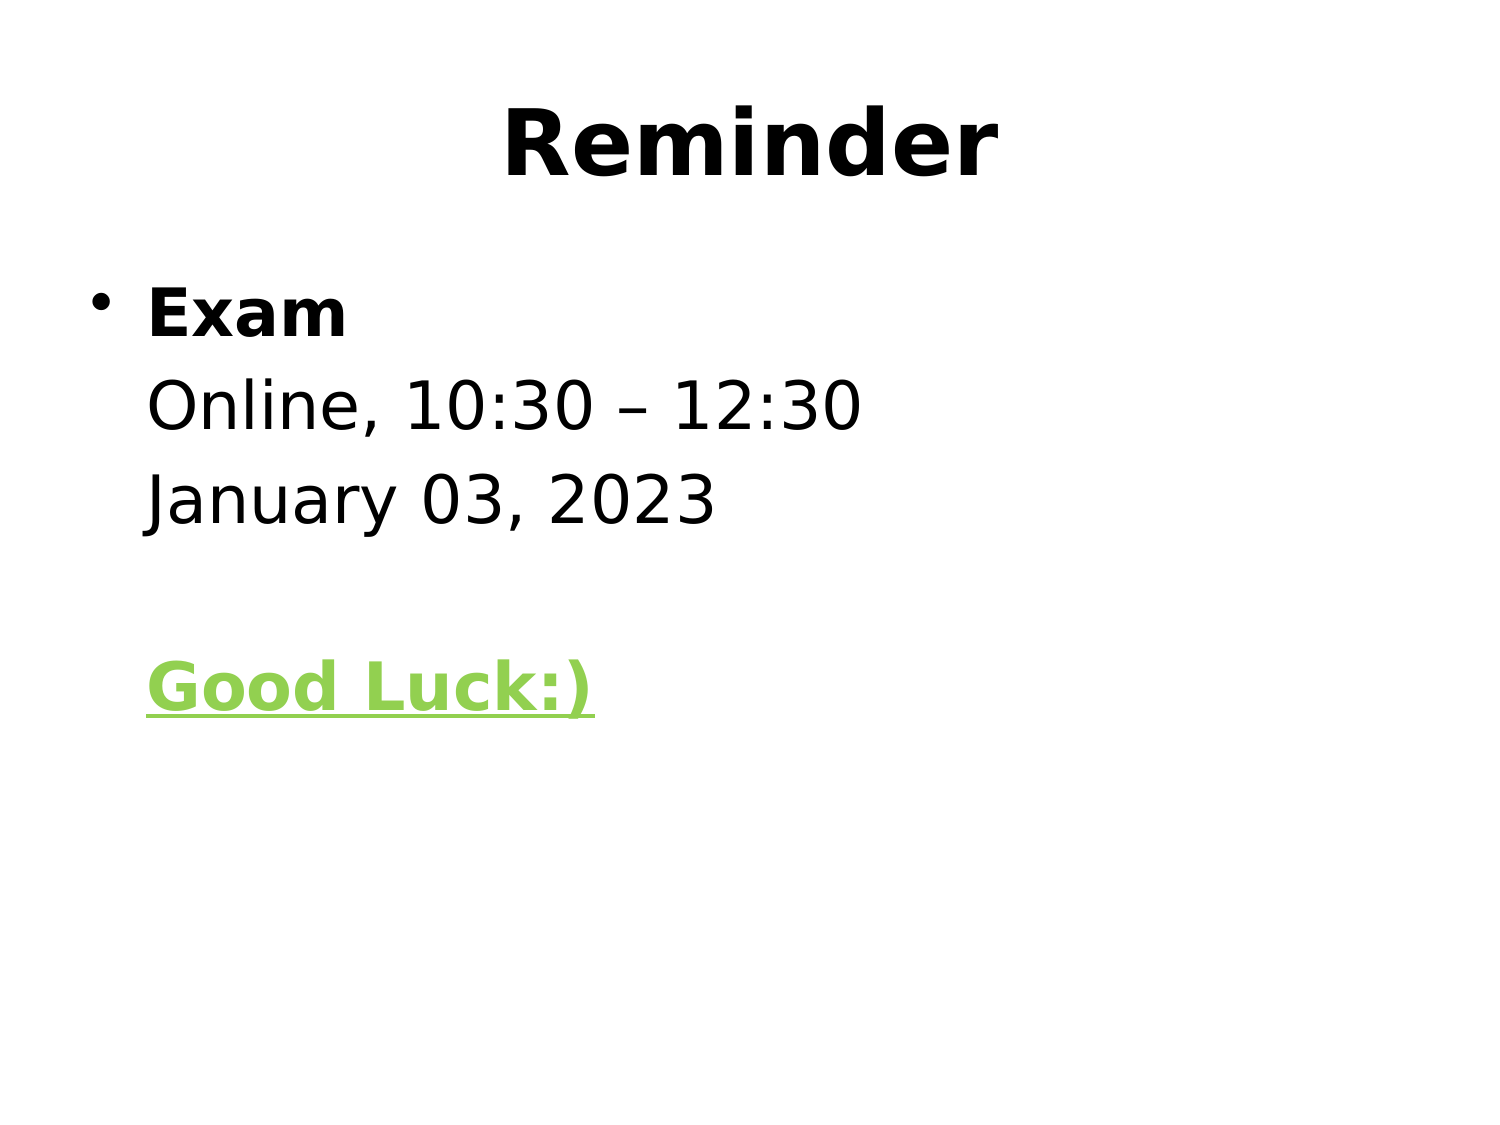

# Reminder
Exam
	Online, 10:30 – 12:30
	January 03, 2023

	Good Luck:)